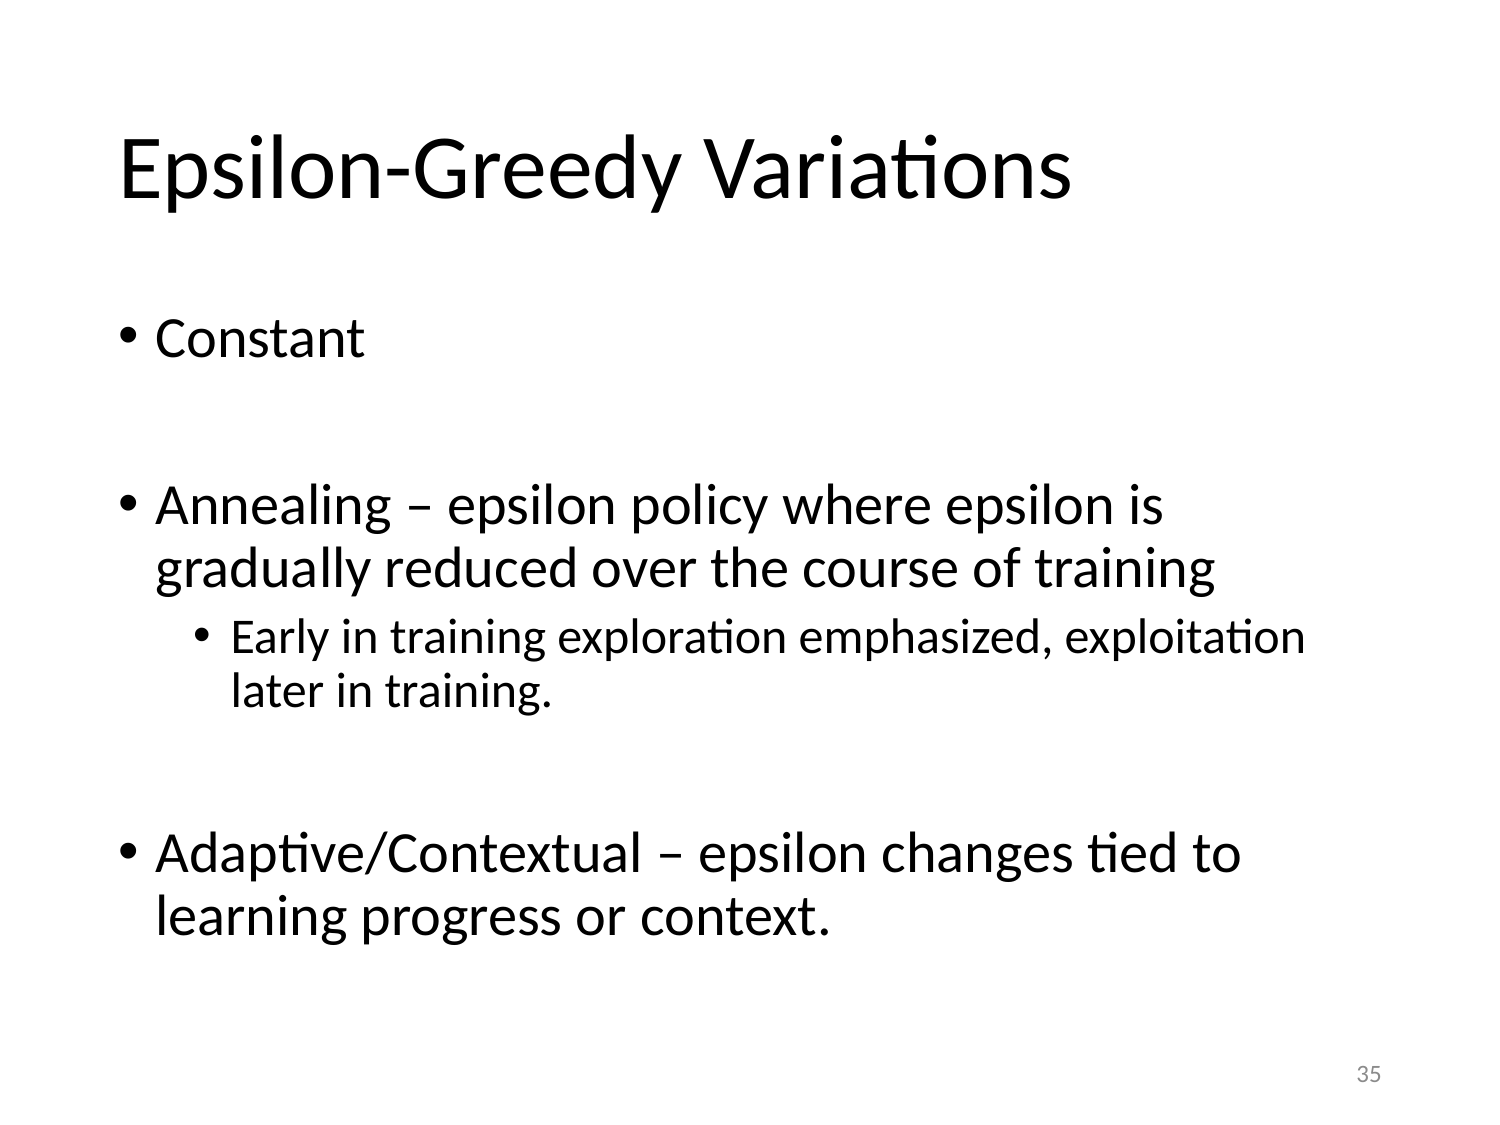

# Epsilon-Greedy Variations
Constant

Annealing – epsilon policy where epsilon is gradually reduced over the course of training
Early in training exploration emphasized, exploitation later in training.

Adaptive/Contextual – epsilon changes tied to learning progress or context.
35